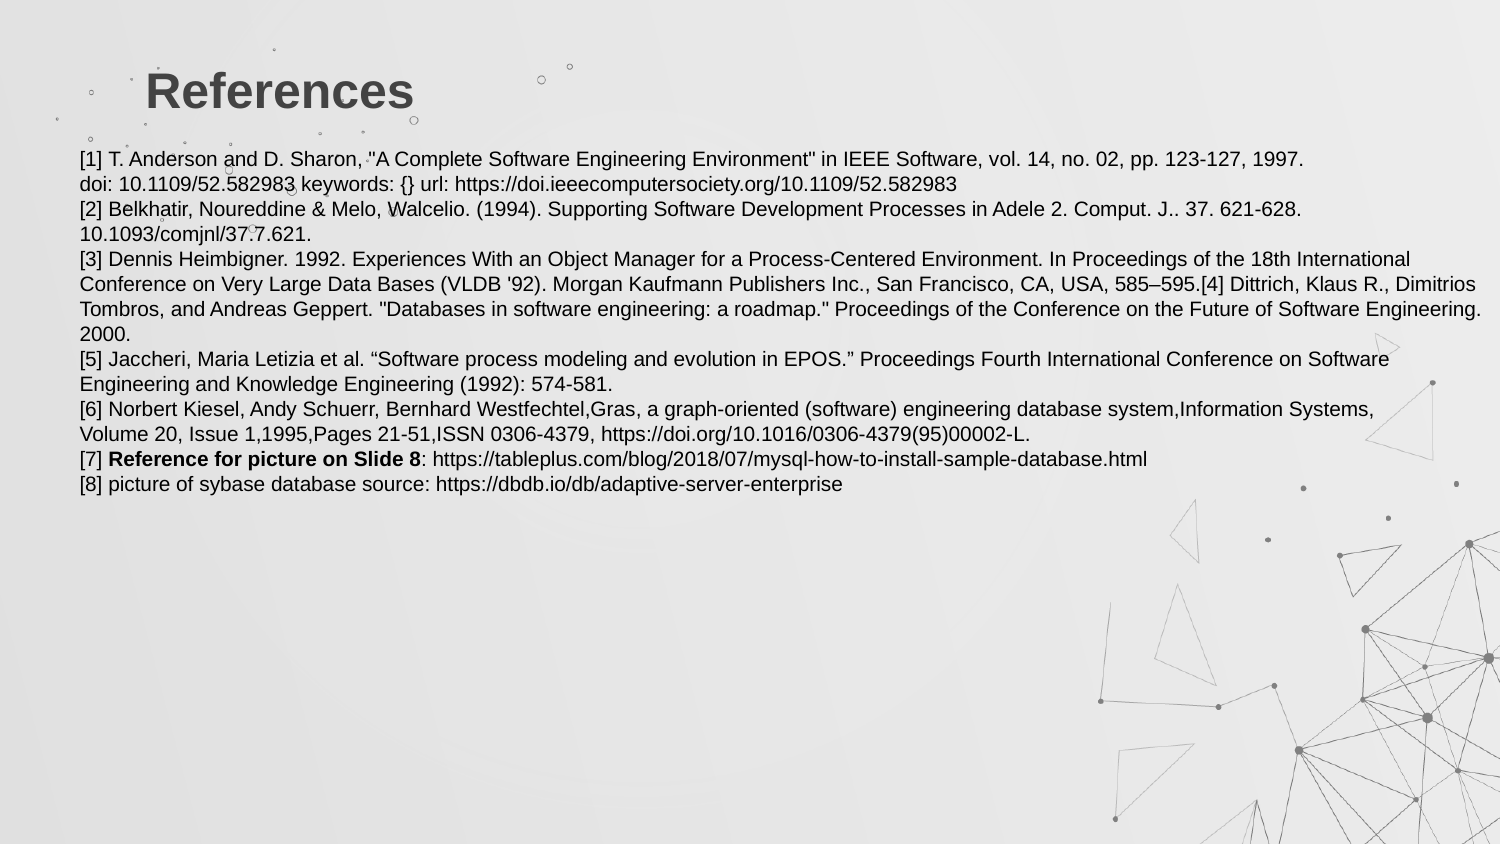

# References
[1] T. Anderson and D. Sharon, "A Complete Software Engineering Environment" in IEEE Software, vol. 14, no. 02, pp. 123-127, 1997.
doi: 10.1109/52.582983 keywords: {} url: https://doi.ieeecomputersociety.org/10.1109/52.582983
[2] Belkhatir, Noureddine & Melo, Walcelio. (1994). Supporting Software Development Processes in Adele 2. Comput. J.. 37. 621-628.
10.1093/comjnl/37.7.621.
[3] Dennis Heimbigner. 1992. Experiences With an Object Manager for a Process-Centered Environment. In Proceedings of the 18th International
Conference on Very Large Data Bases (VLDB '92). Morgan Kaufmann Publishers Inc., San Francisco, CA, USA, 585–595.[4] Dittrich, Klaus R., Dimitrios
Tombros, and Andreas Geppert. "Databases in software engineering: a roadmap." Proceedings of the Conference on the Future of Software Engineering.
2000.
[5] Jaccheri, Maria Letizia et al. “Software process modeling and evolution in EPOS.” Proceedings Fourth International Conference on Software
Engineering and Knowledge Engineering (1992): 574-581.
[6] Norbert Kiesel, Andy Schuerr, Bernhard Westfechtel,Gras, a graph-oriented (software) engineering database system,Information Systems,
Volume 20, Issue 1,1995,Pages 21-51,ISSN 0306-4379, https://doi.org/10.1016/0306-4379(95)00002-L.
[7] Reference for picture on Slide 8: https://tableplus.com/blog/2018/07/mysql-how-to-install-sample-database.html
[8] picture of sybase database source: https://dbdb.io/db/adaptive-server-enterprise